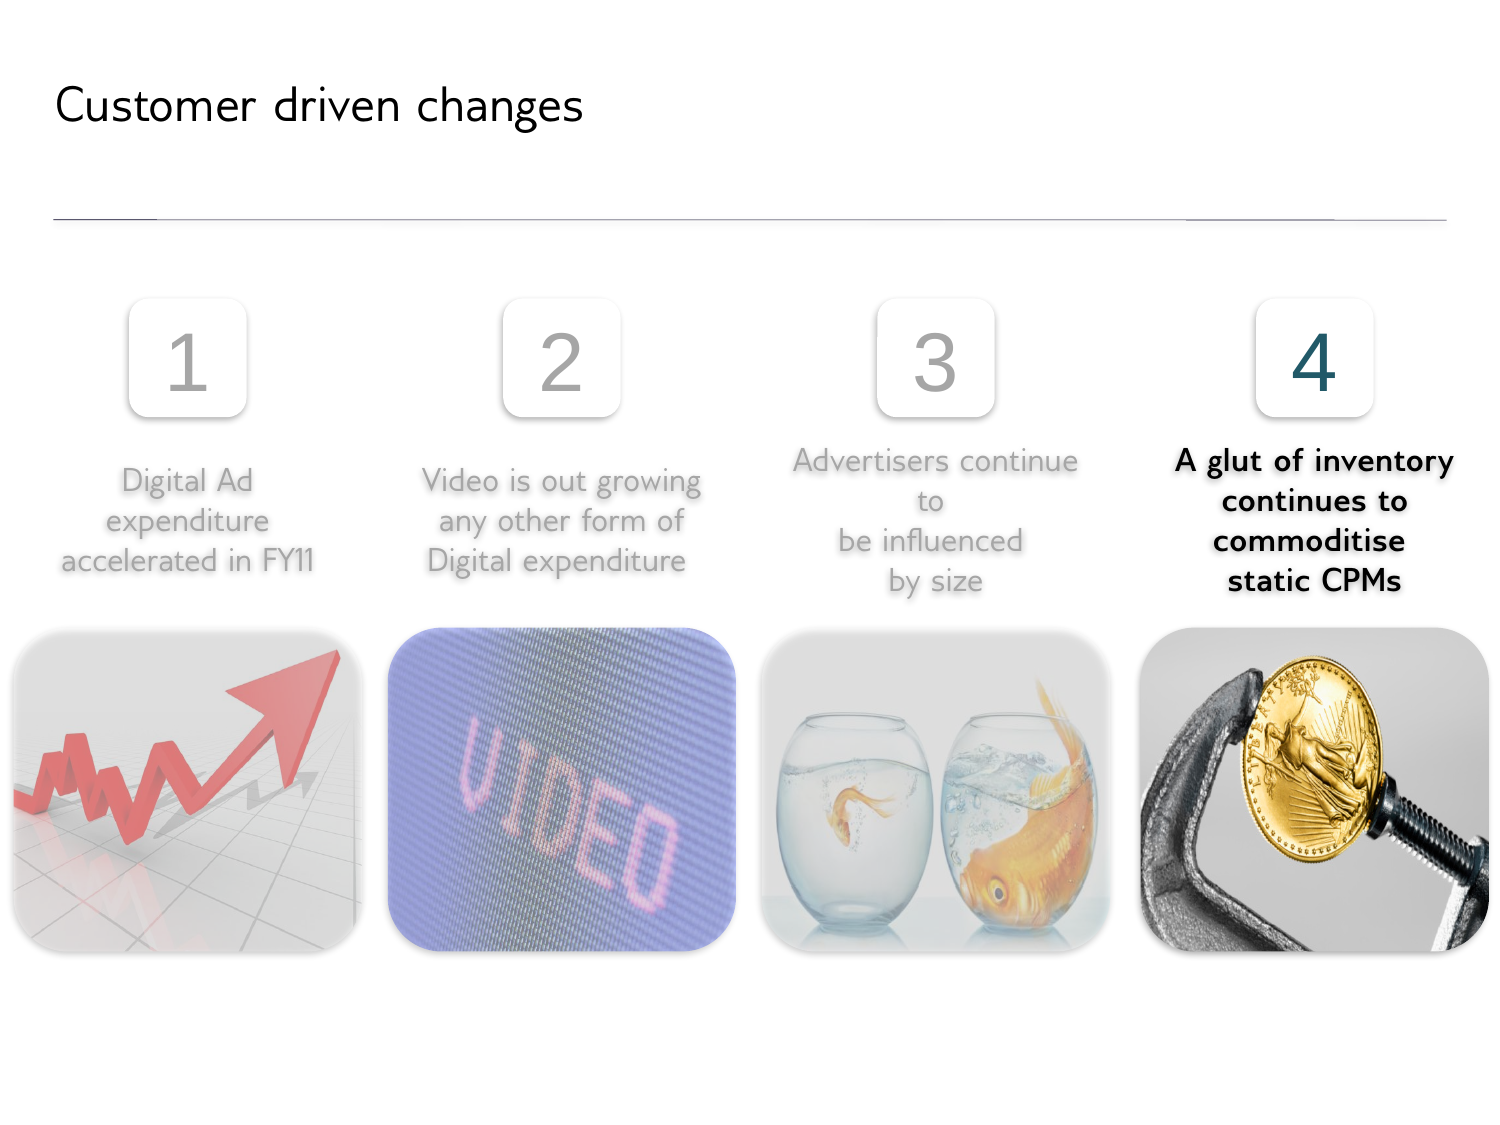

Customer driven changes

1
2
3
4
Digital Ad expenditure accelerated in FY11
Video is out growing any other form of Digital expenditure
Advertisers continue to
be influenced
by size
A glut of inventory continues to commoditise
static CPMs